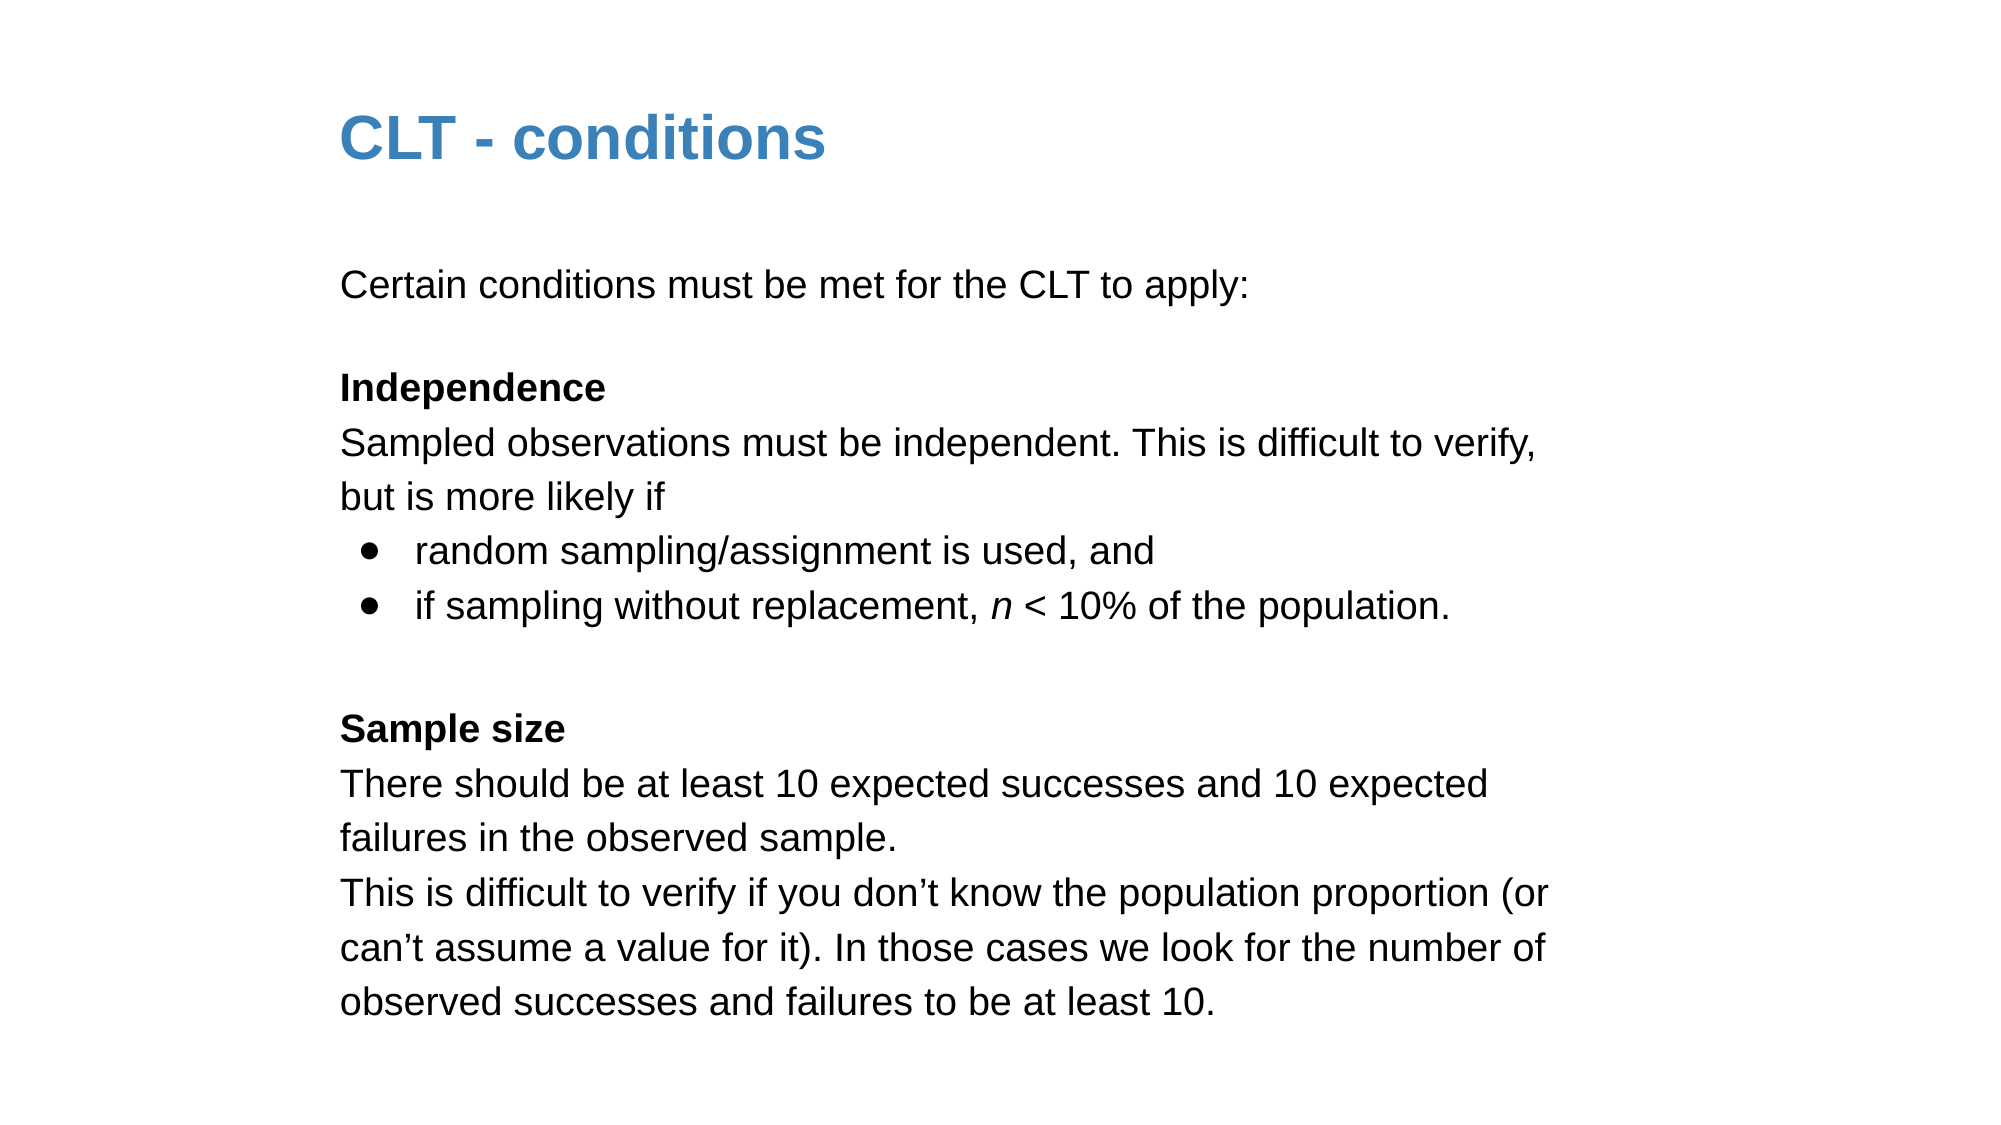

# CLT - conditions
Certain conditions must be met for the CLT to apply:
Independence
Sampled observations must be independent. This is difficult to verify, but is more likely if
random sampling/assignment is used, and
if sampling without replacement, n < 10% of the population.
Sample size
There should be at least 10 expected successes and 10 expected failures in the observed sample.
This is difficult to verify if you don’t know the population proportion (or can’t assume a value for it). In those cases we look for the number of observed successes and failures to be at least 10.